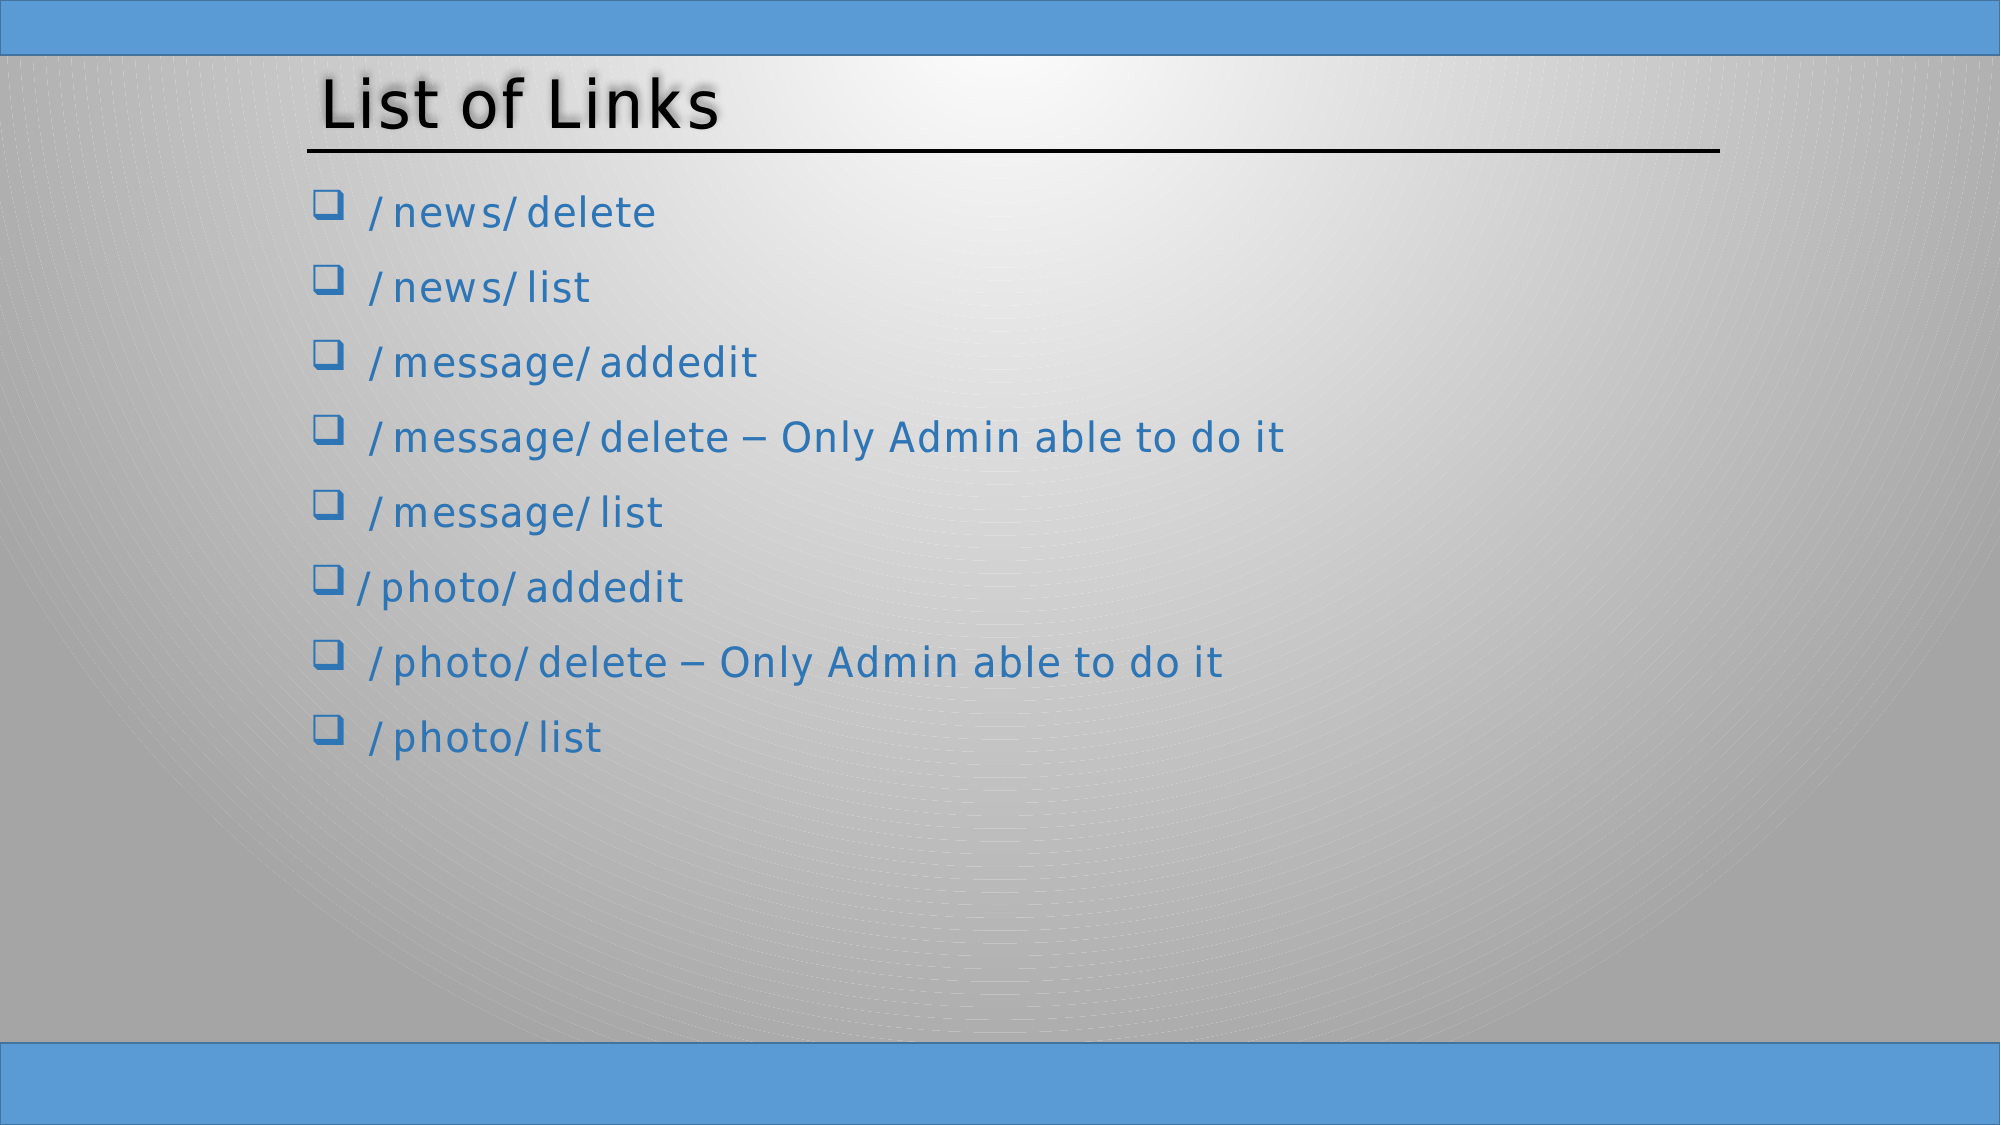

List of Links
 /news/delete
 /news/list
 /message/addedit
 /message/delete – Only Admin able to do it
 /message/list
/photo/addedit
 /photo/delete – Only Admin able to do it
 /photo/list

4